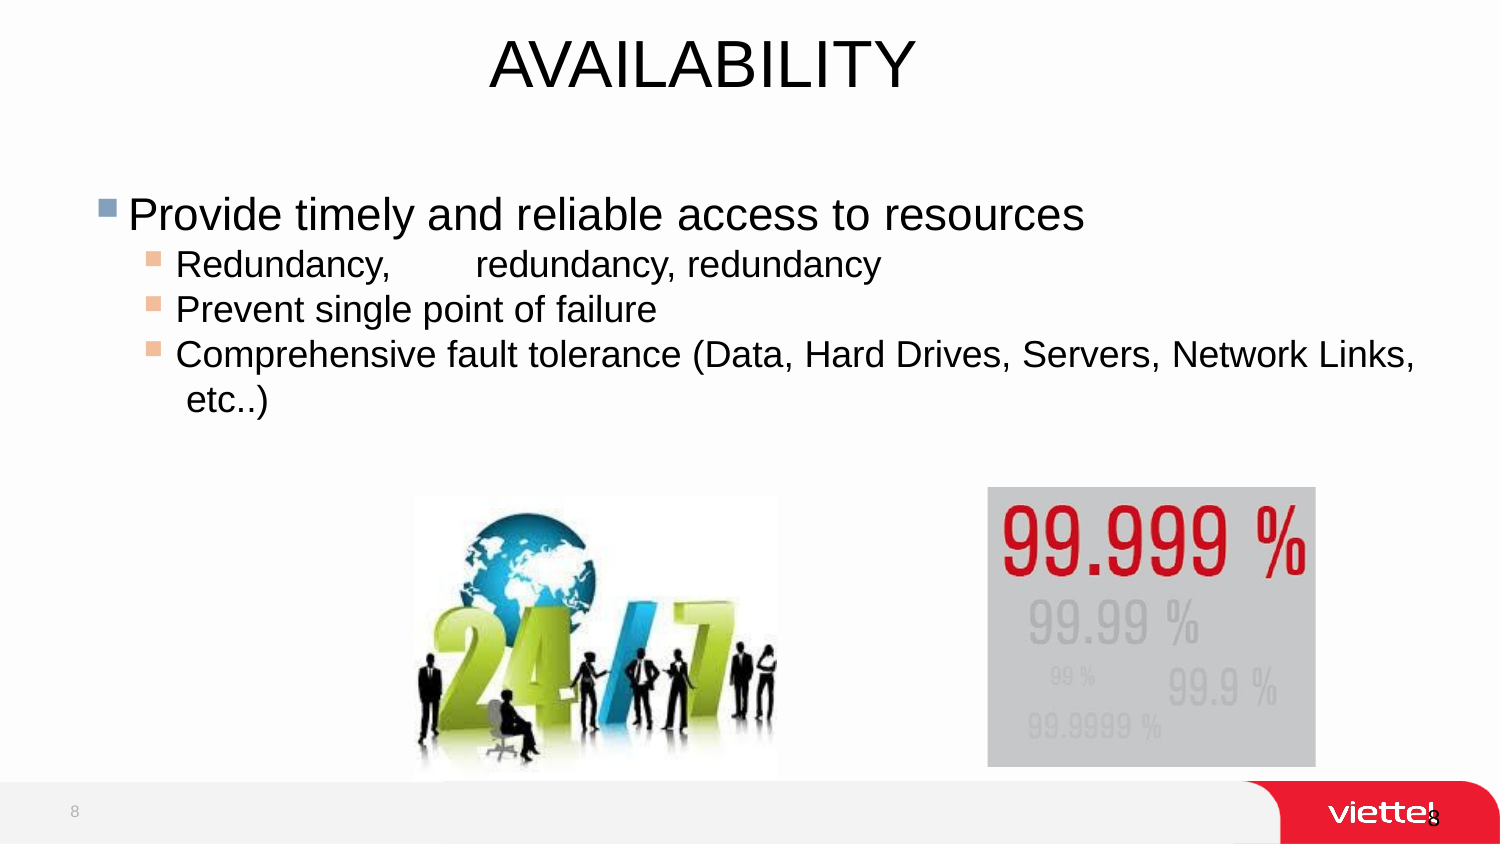

AVAILABILITY
Provide timely and reliable access to resources
Redundancy,	redundancy, redundancy
Prevent single point of failure
Comprehensive fault tolerance (Data, Hard Drives, Servers, Network Links,  etc..)

8